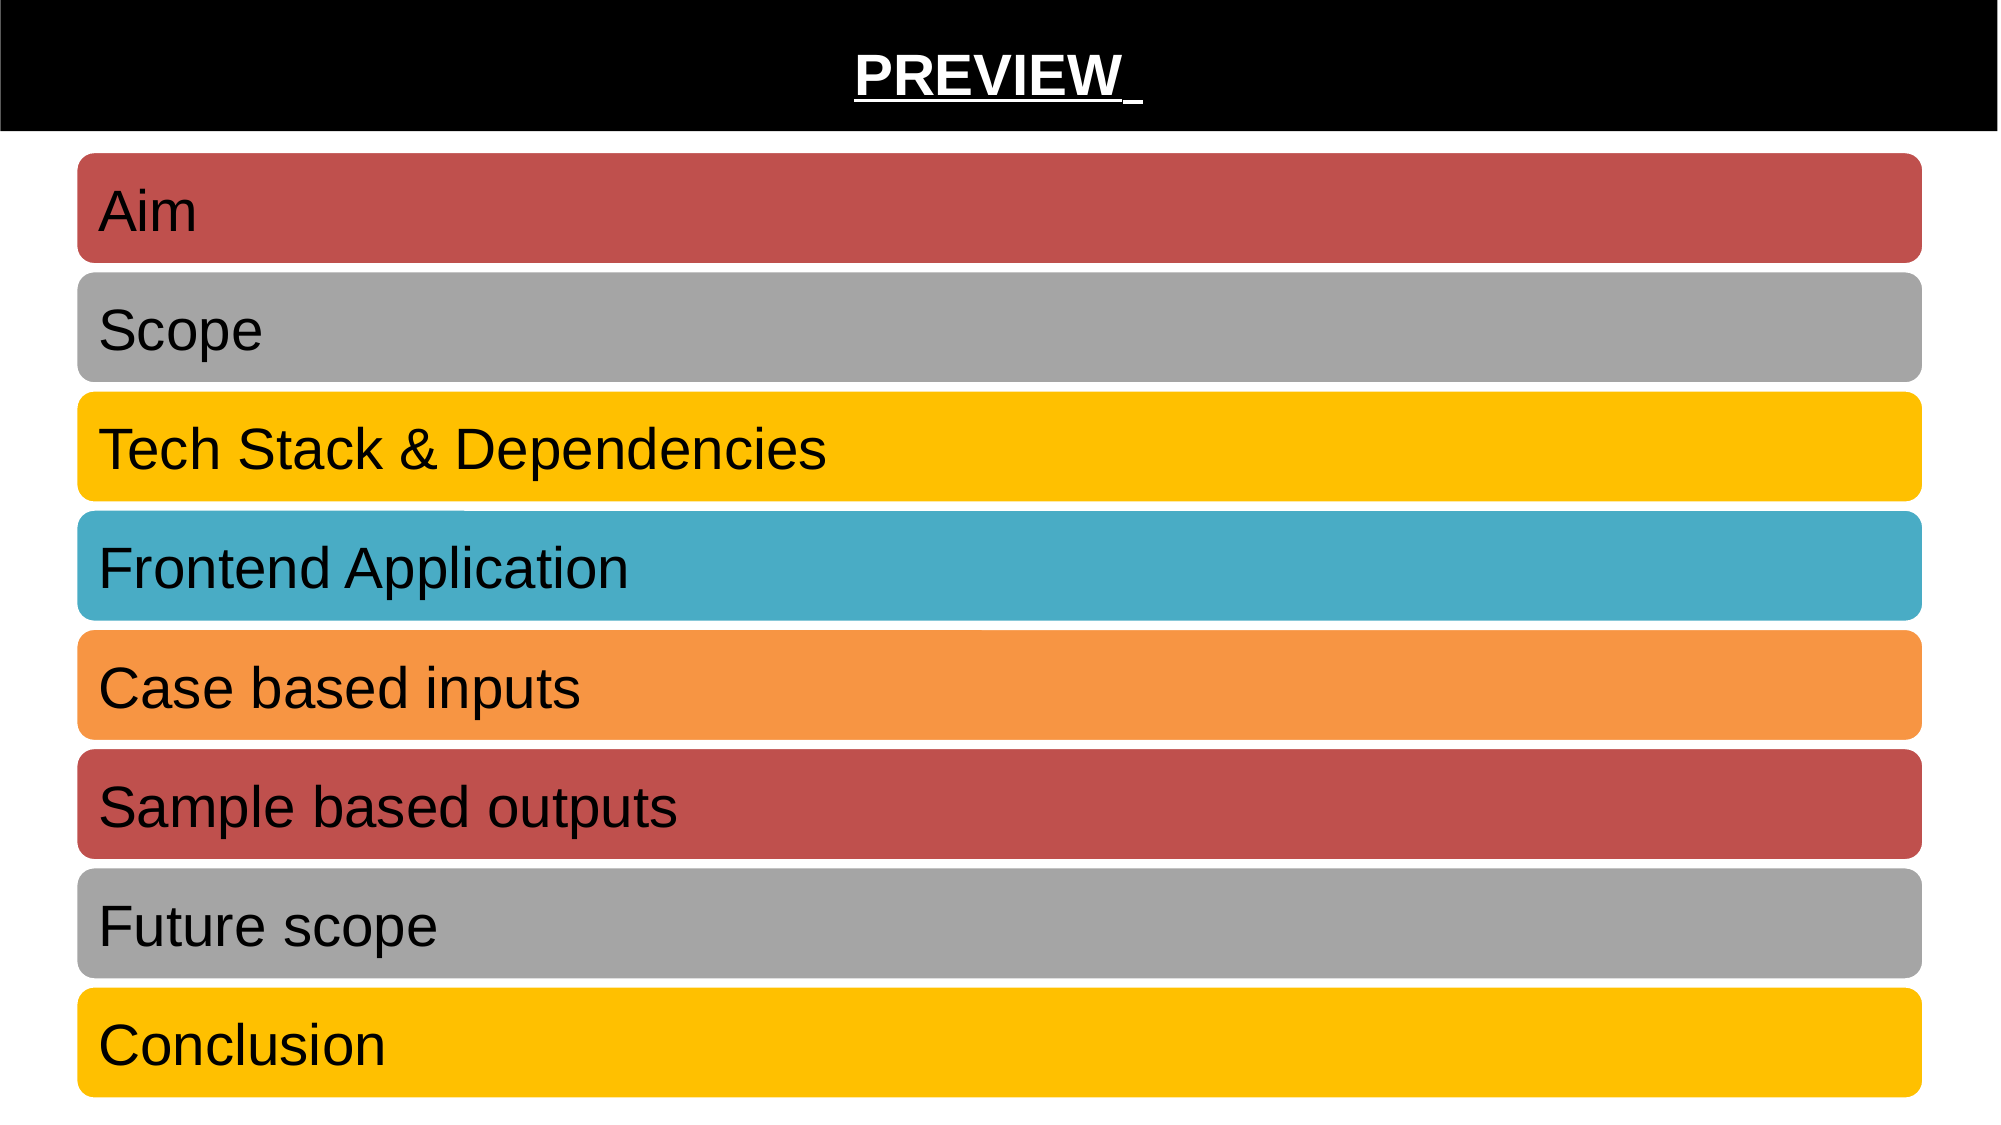

PREVIEW

Aim

Scope

Tech Stack & Dependencies

Frontend Application

Case based inputs

Sample based outputs

Future scope

Conclusion